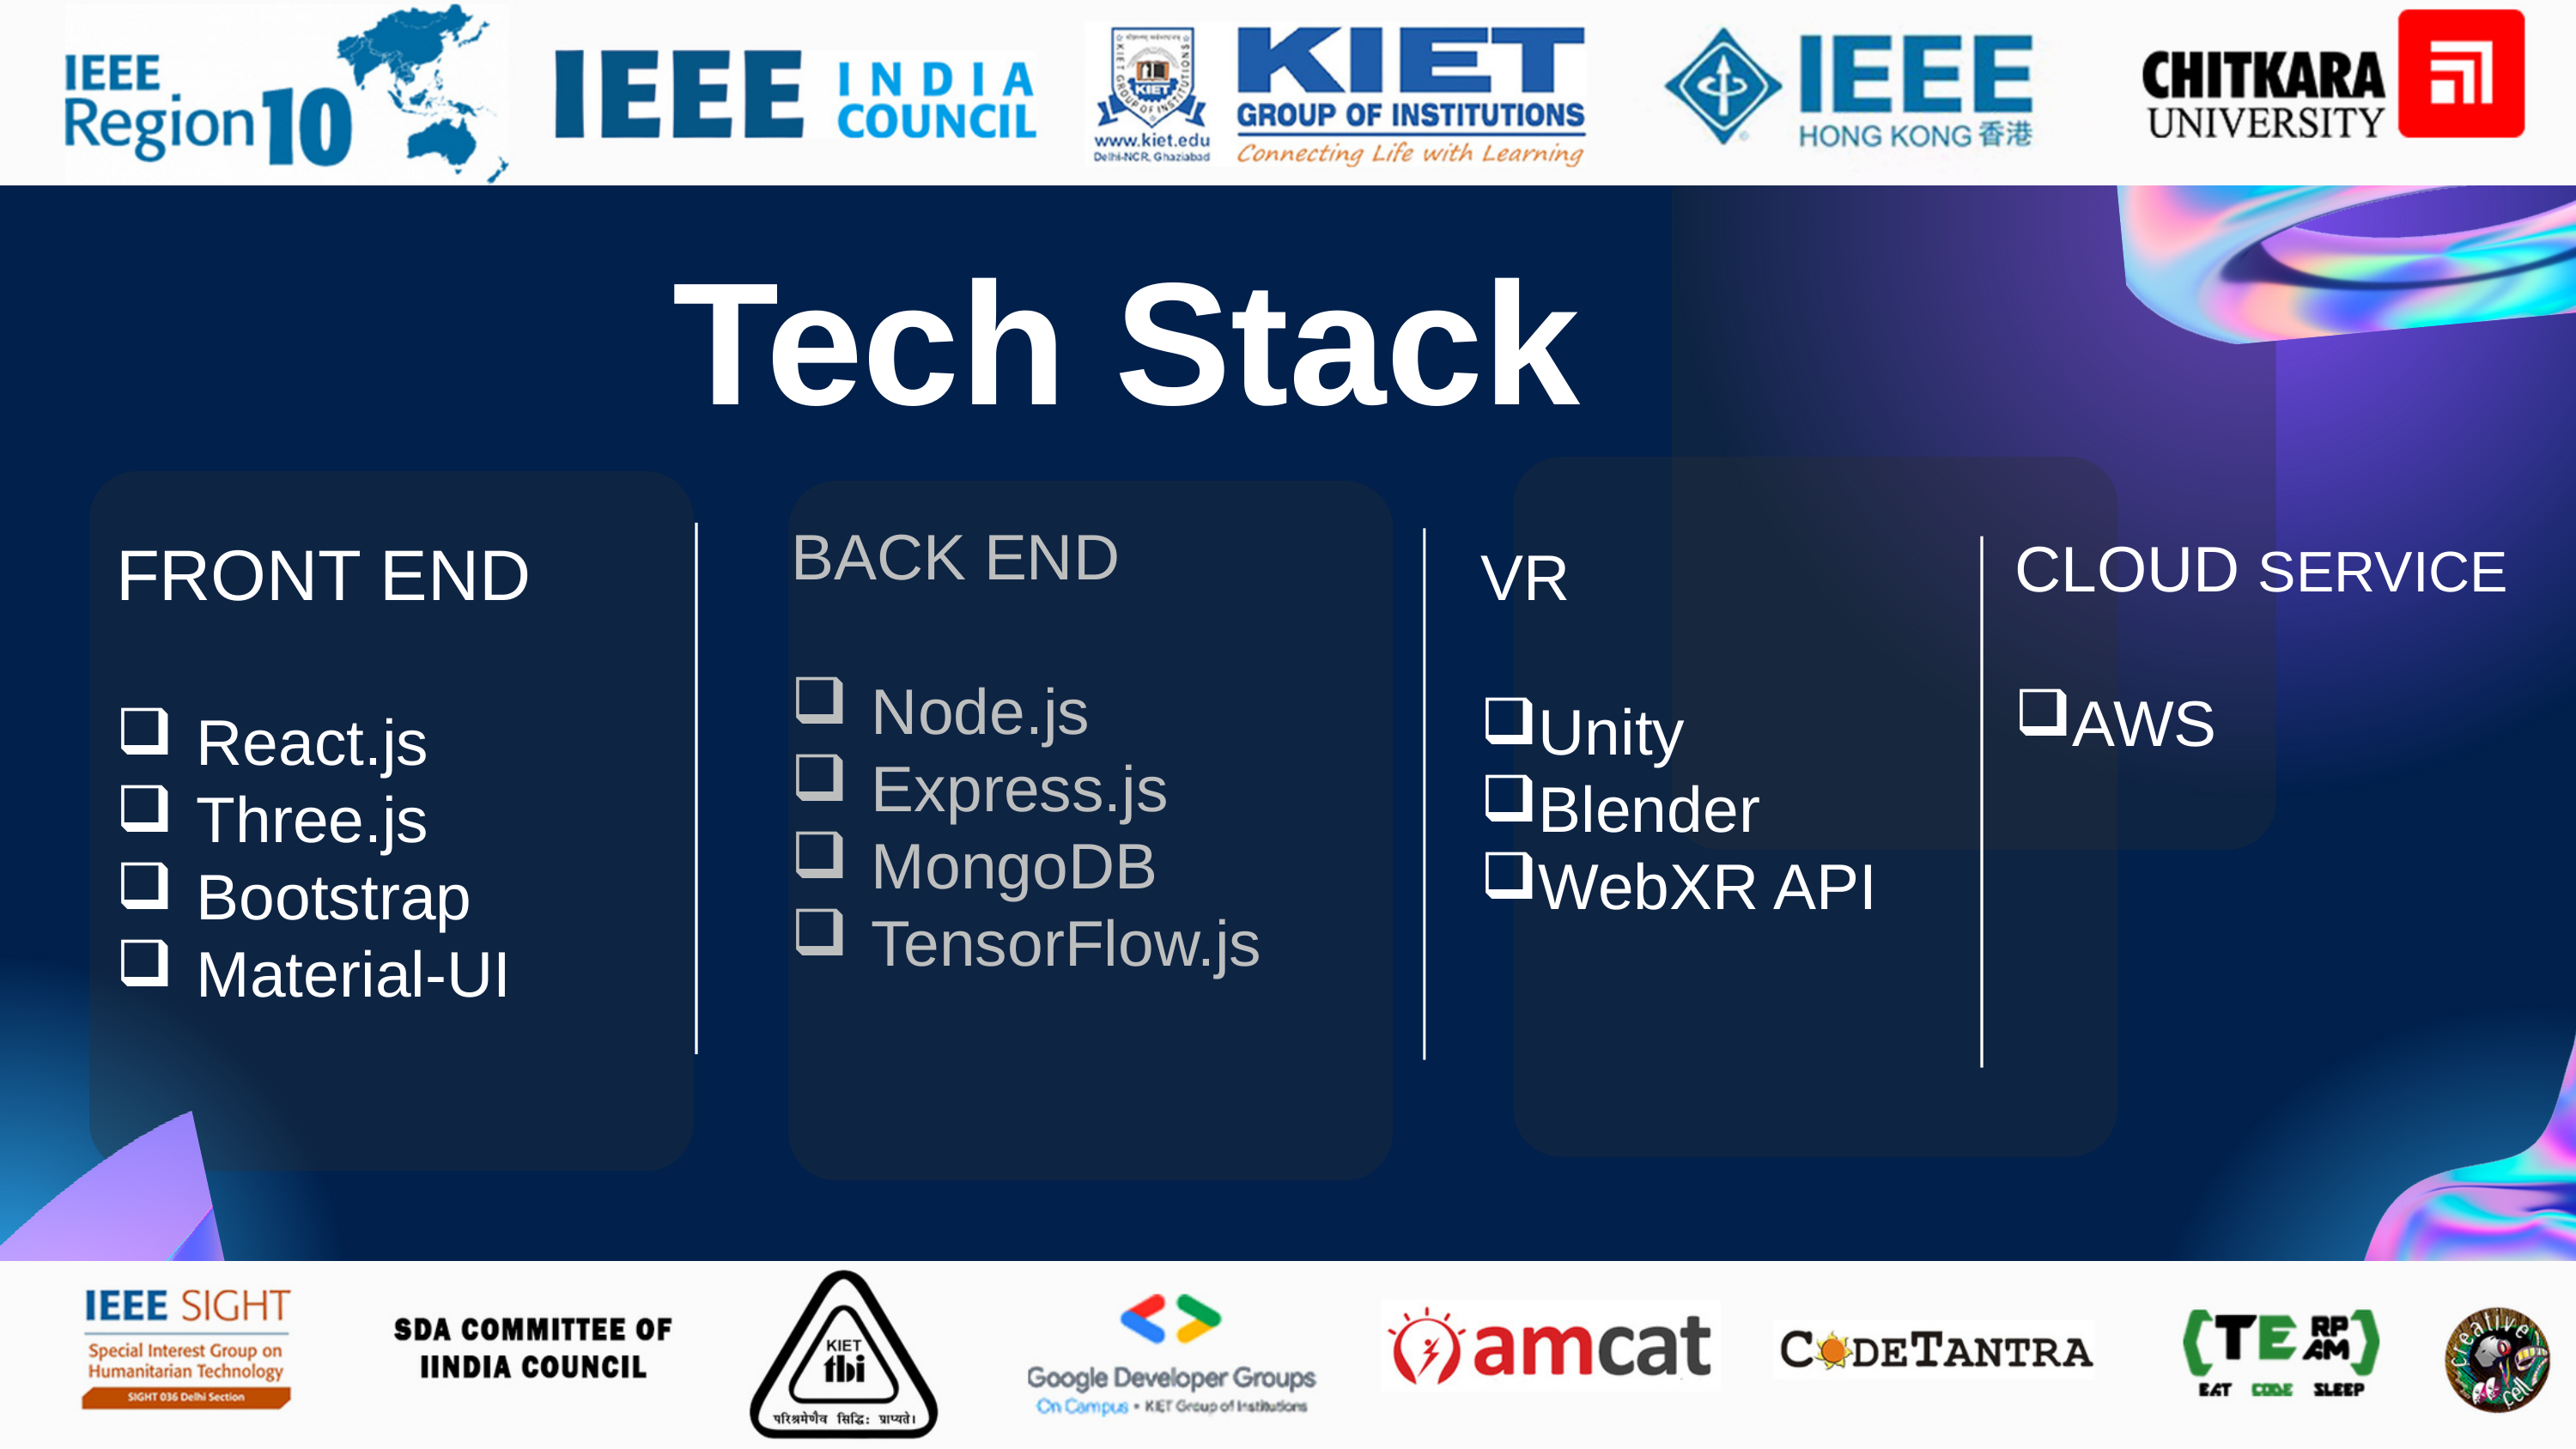

Tech Stack

BACK END

Node.js
Express.js
MongoDB
TensorFlow.js
CLOUD SERVICE

AWS
FRONT END

React.js
Three.js
Bootstrap
Material-UI
VR

Unity
Blender
WebXR API